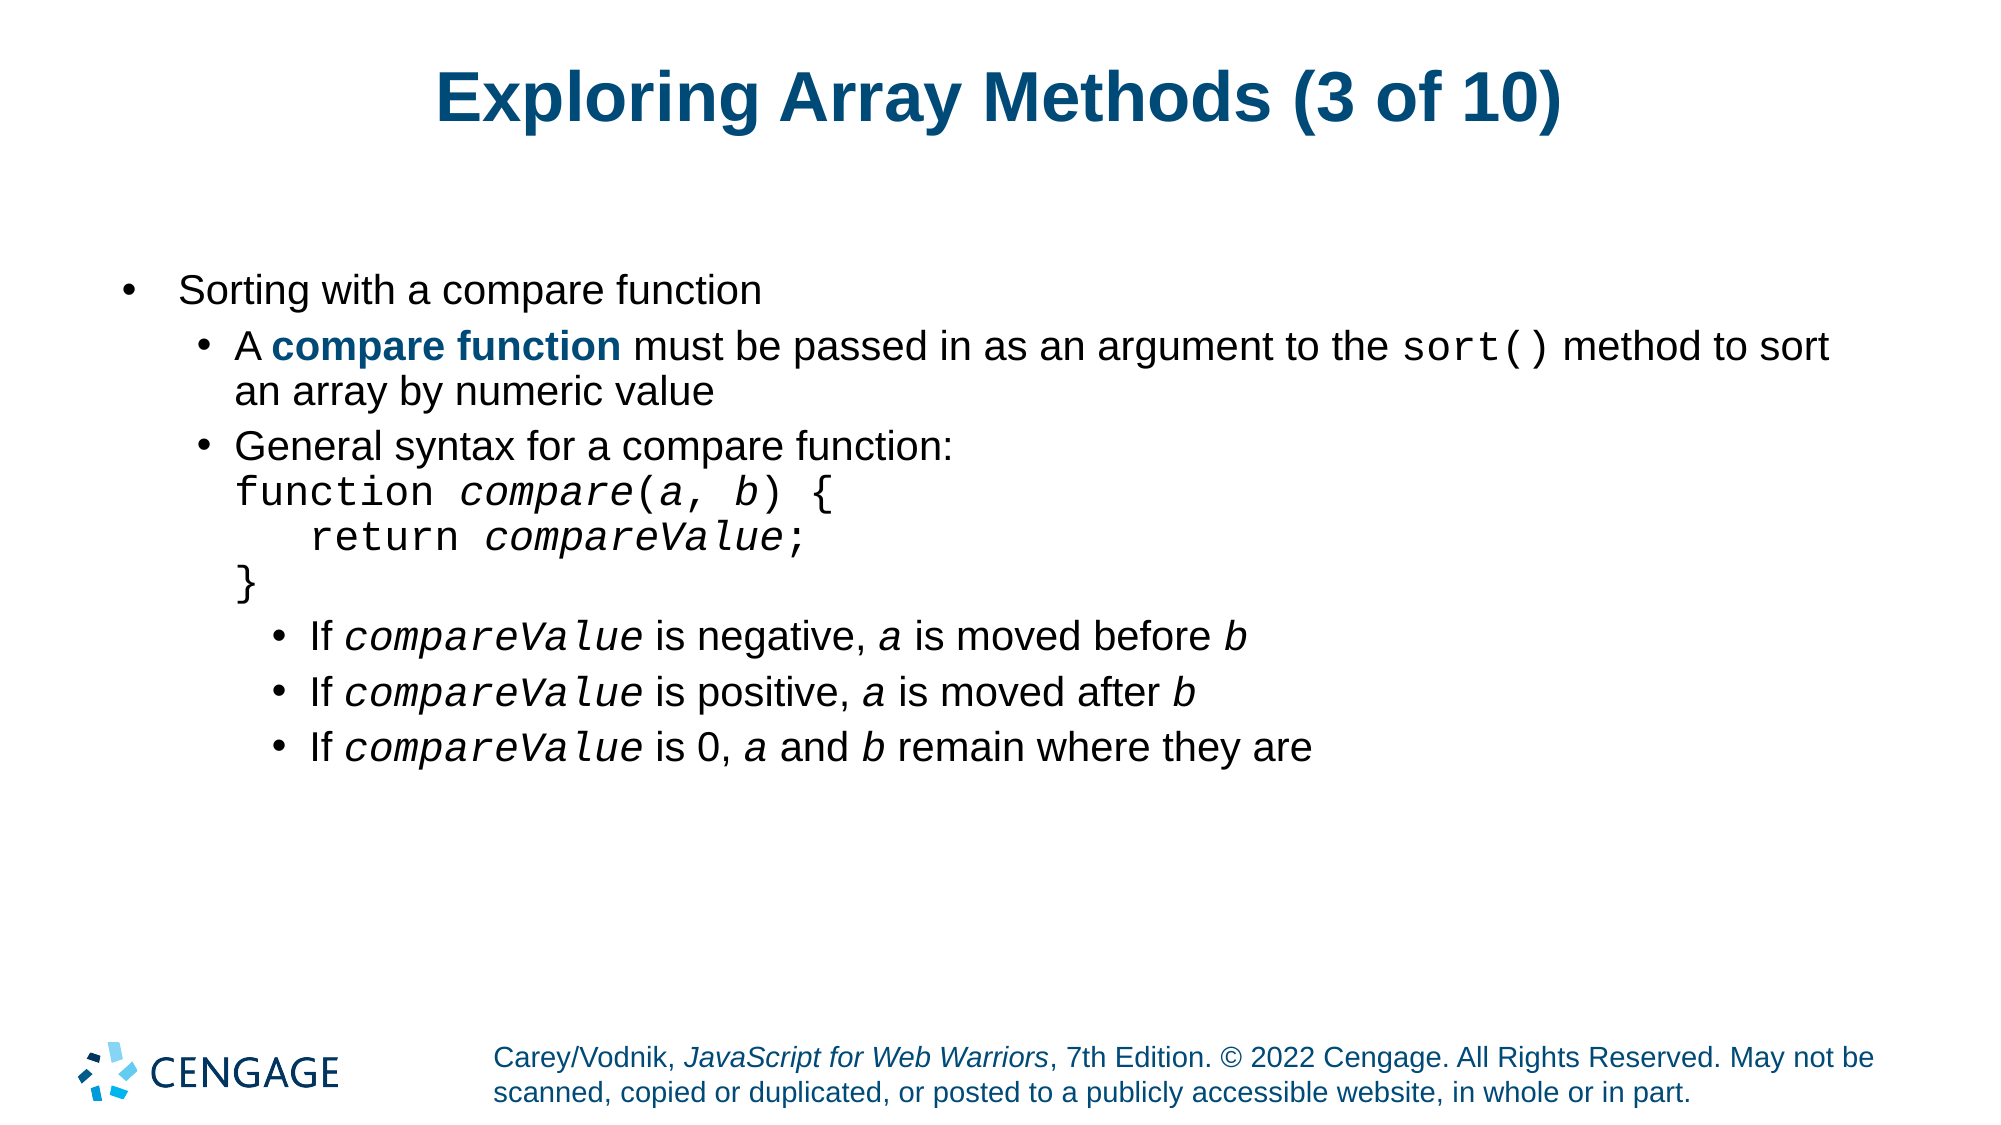

# Exploring Array Methods (3 of 10)
Sorting with a compare function
A compare function must be passed in as an argument to the sort() method to sort an array by numeric value
General syntax for a compare function:
function compare(a, b) {
   return compareValue;
}
If compareValue is negative, a is moved before b
If compareValue is positive, a is moved after b
If compareValue is 0, a and b remain where they are